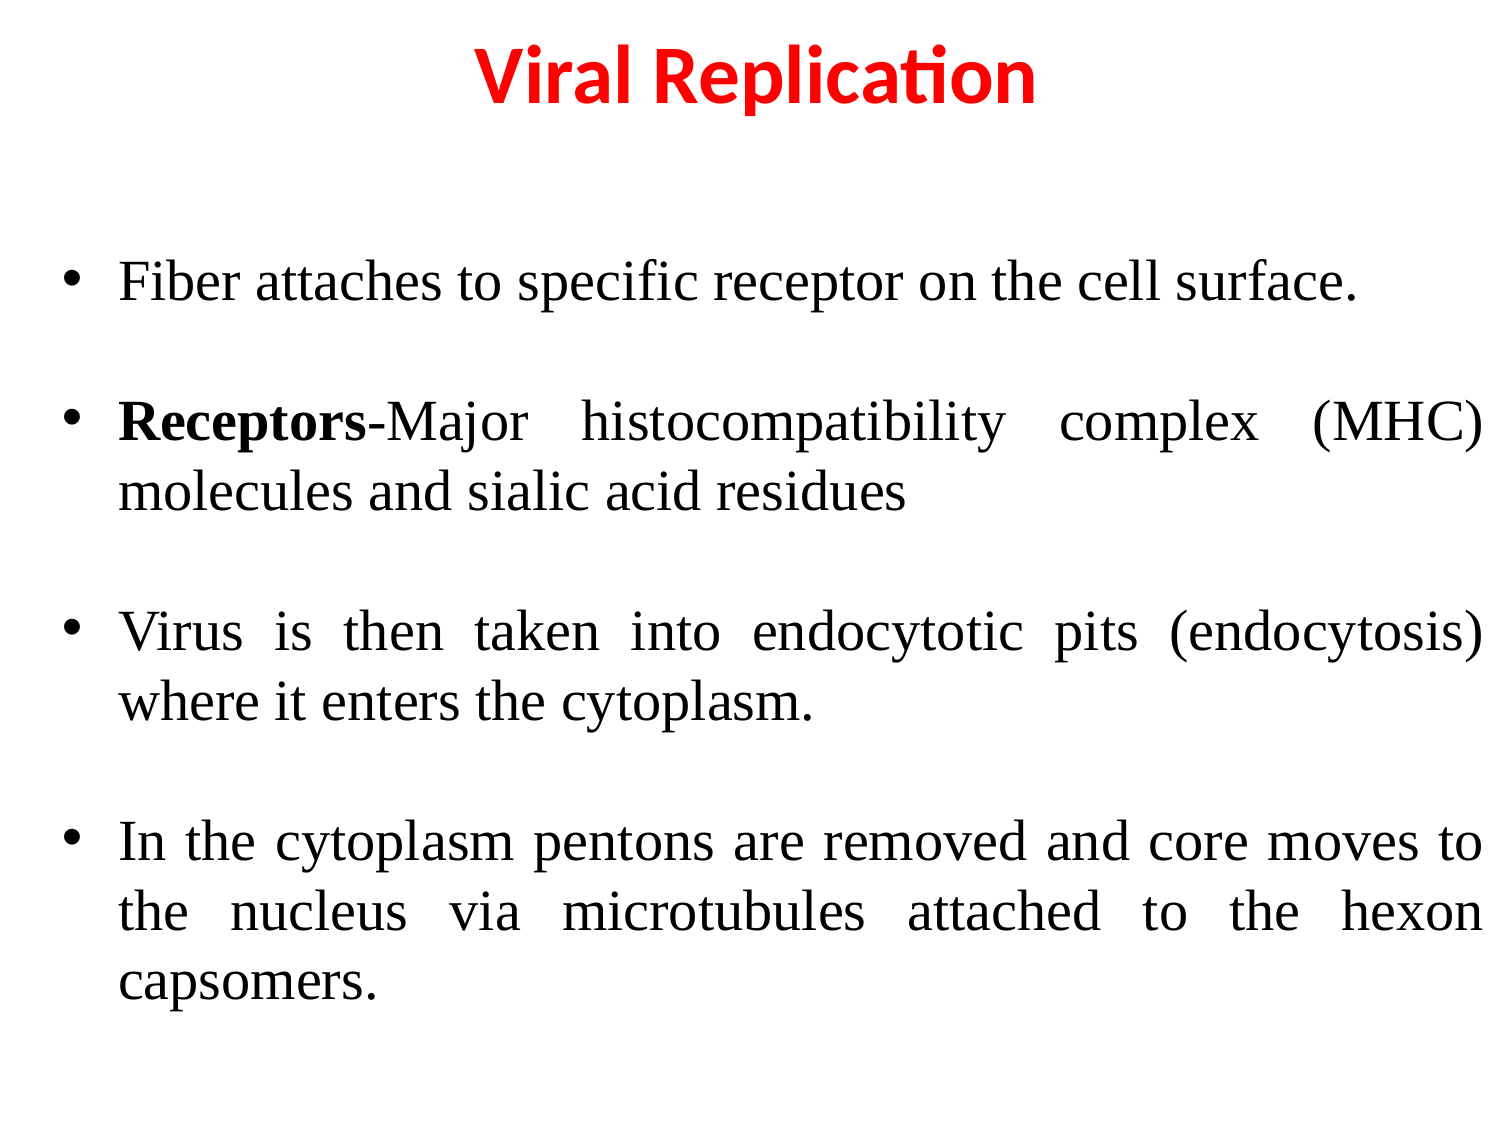

# Viral Replication
Fiber attaches to specific receptor on the cell surface.

Receptors-Major histocompatibility complex (MHC) molecules and sialic acid residues

Virus is then taken into endocytotic pits (endocytosis) where it enters the cytoplasm.

In the cytoplasm pentons are removed and core moves to the nucleus via microtubules attached to the hexon capsomers.